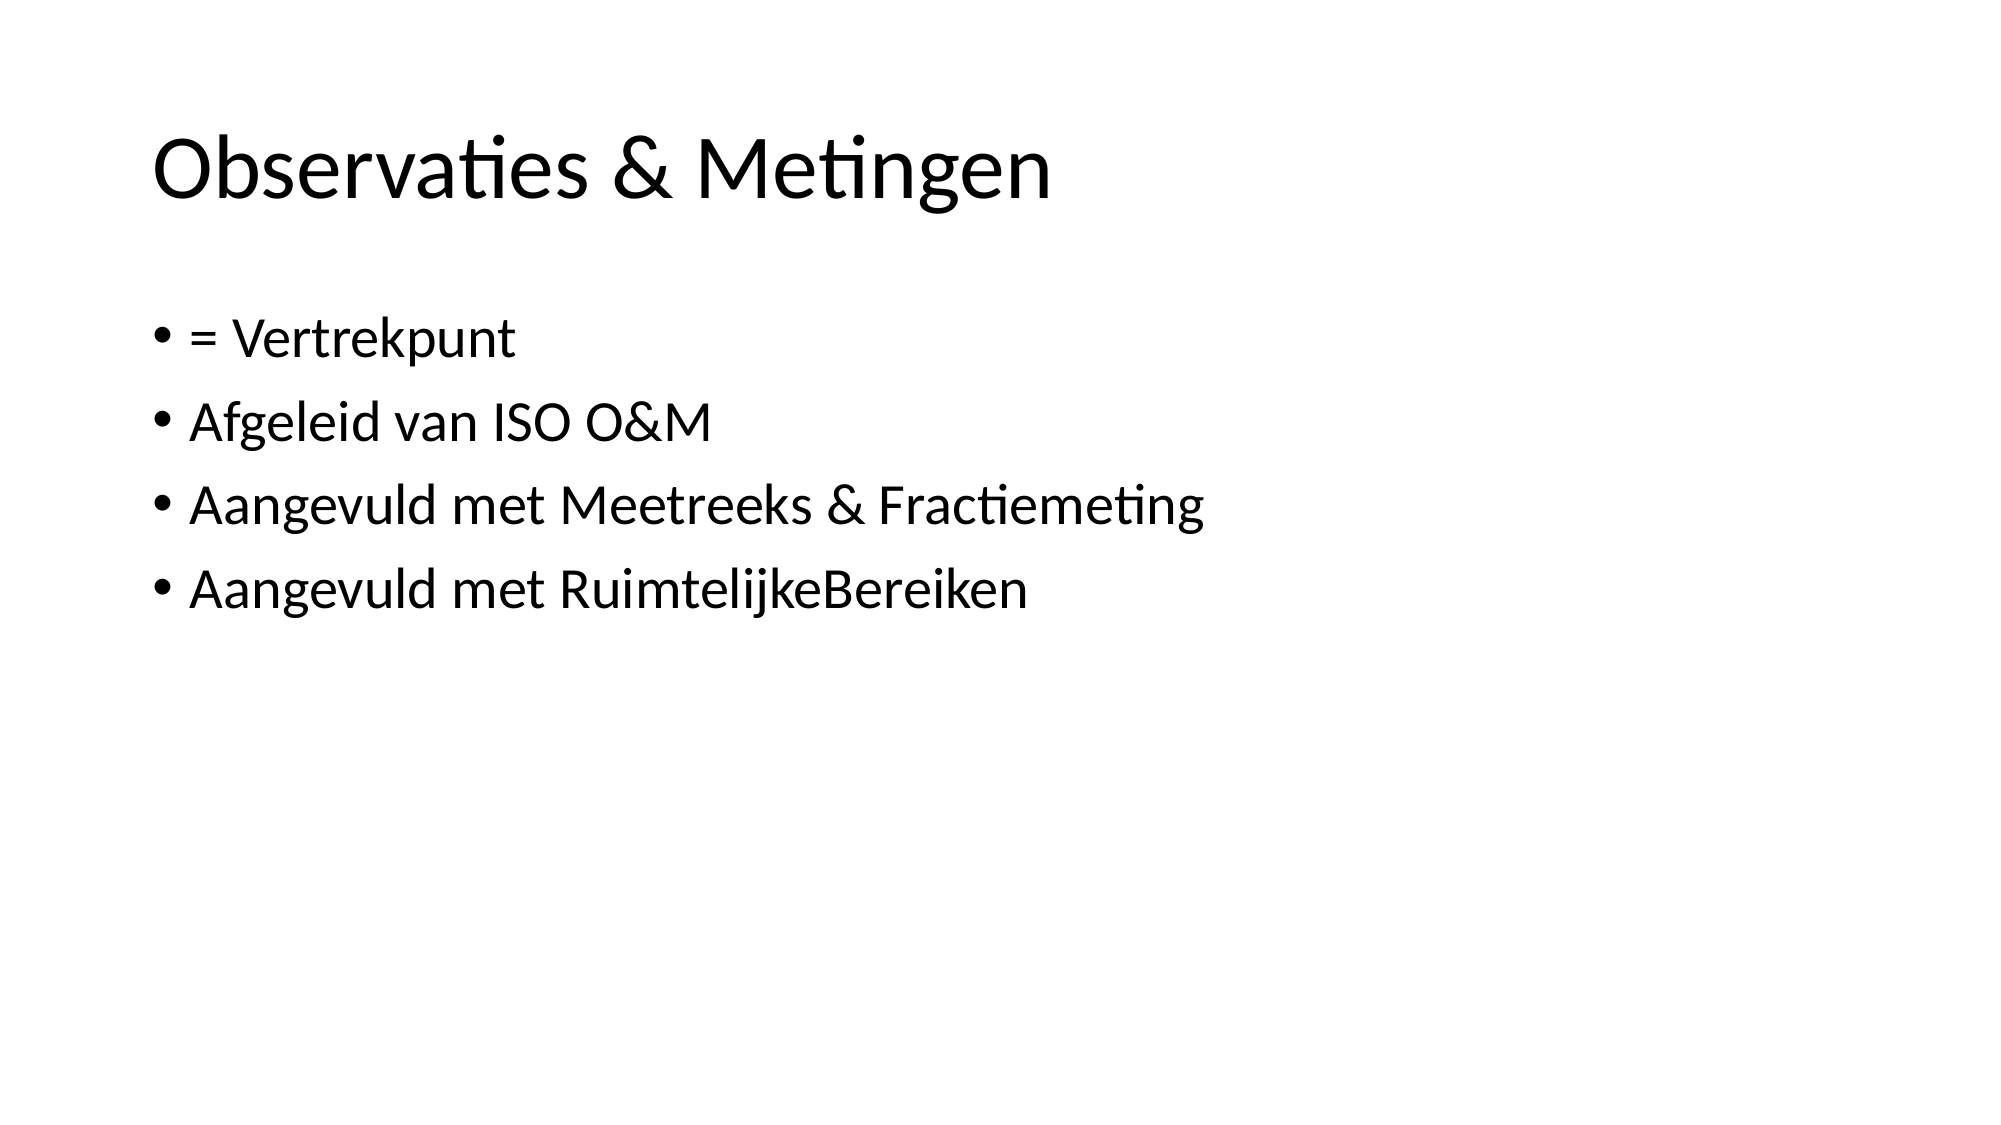

# Observaties & Metingen
= Vertrekpunt
Afgeleid van ISO O&M
Aangevuld met Meetreeks & Fractiemeting
Aangevuld met RuimtelijkeBereiken